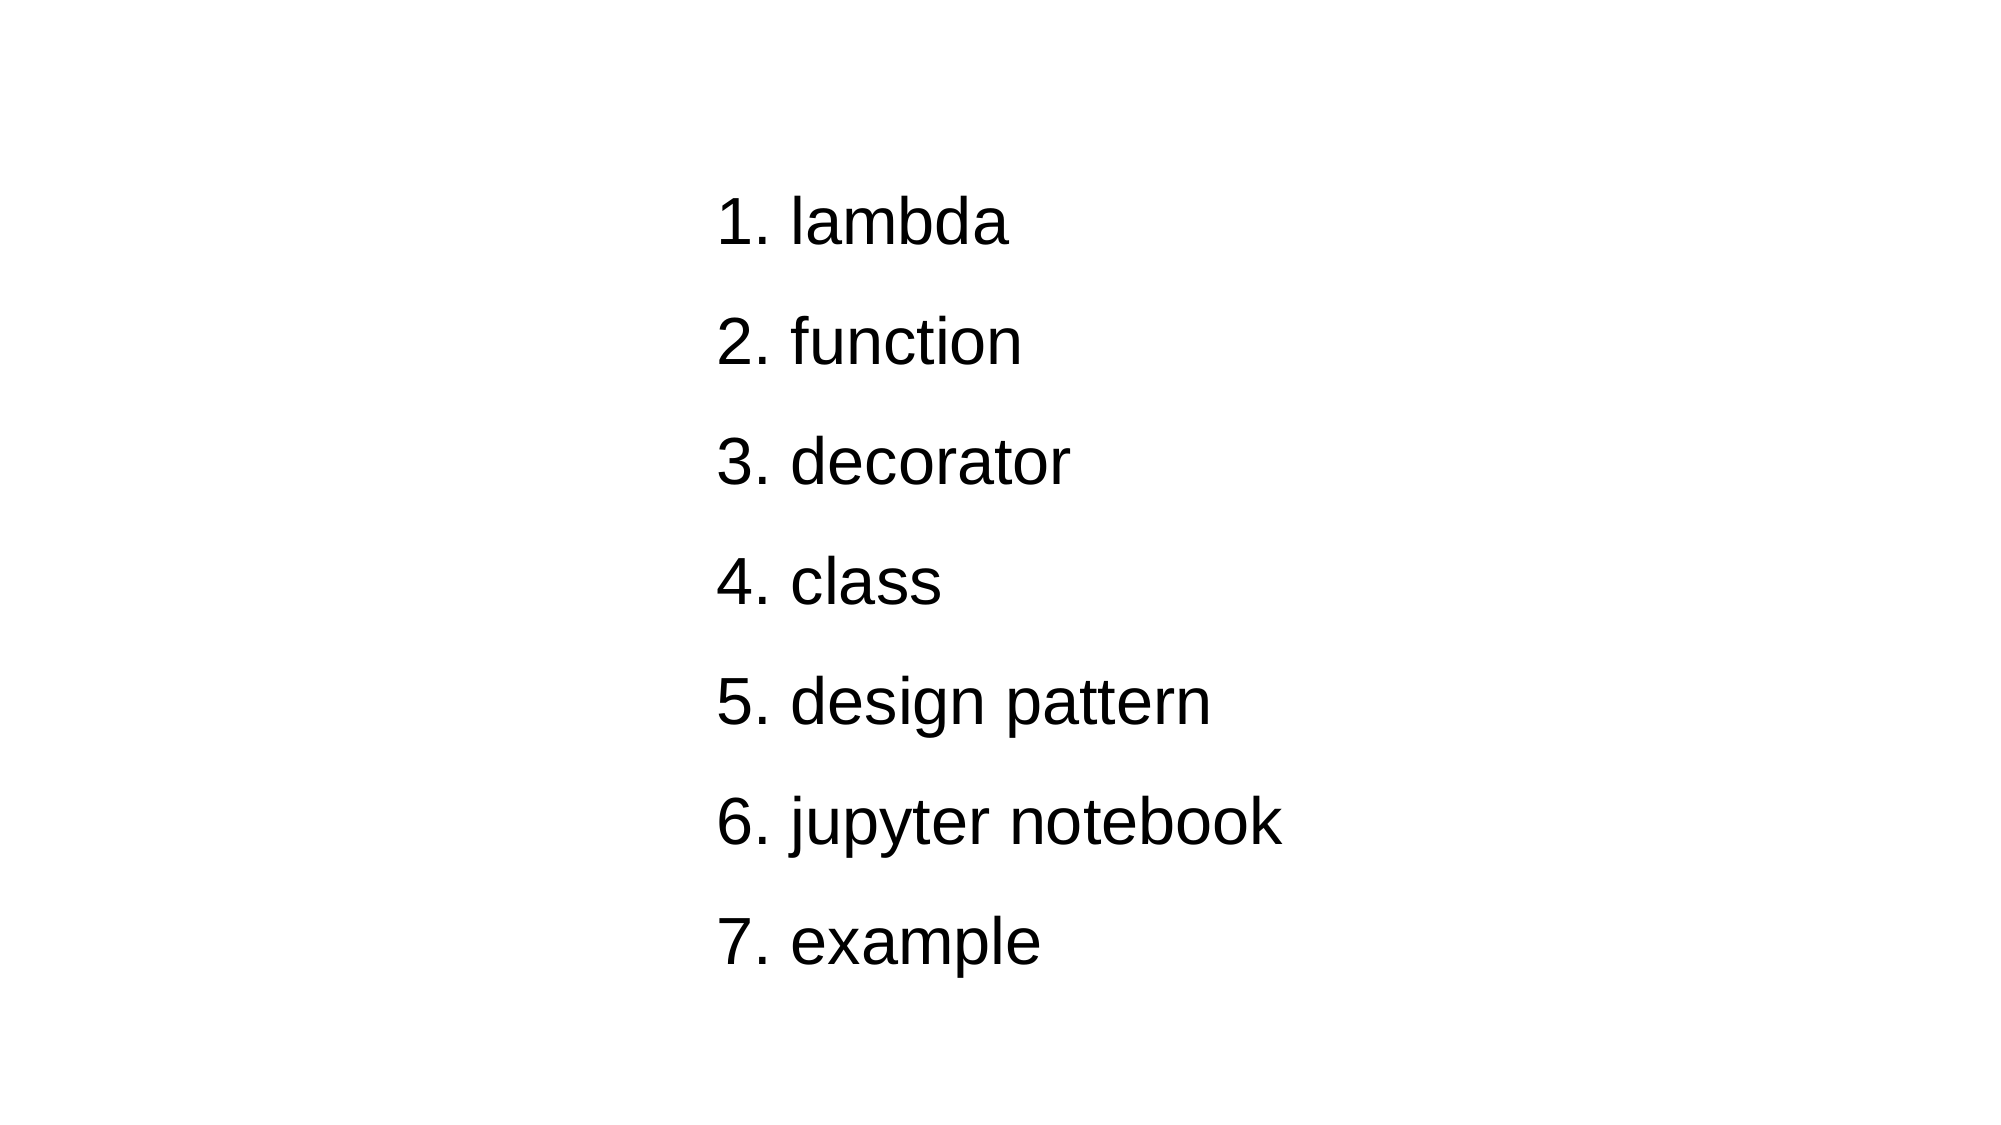

lambda
 function
 decorator
 class
 design pattern
 jupyter notebook
 example